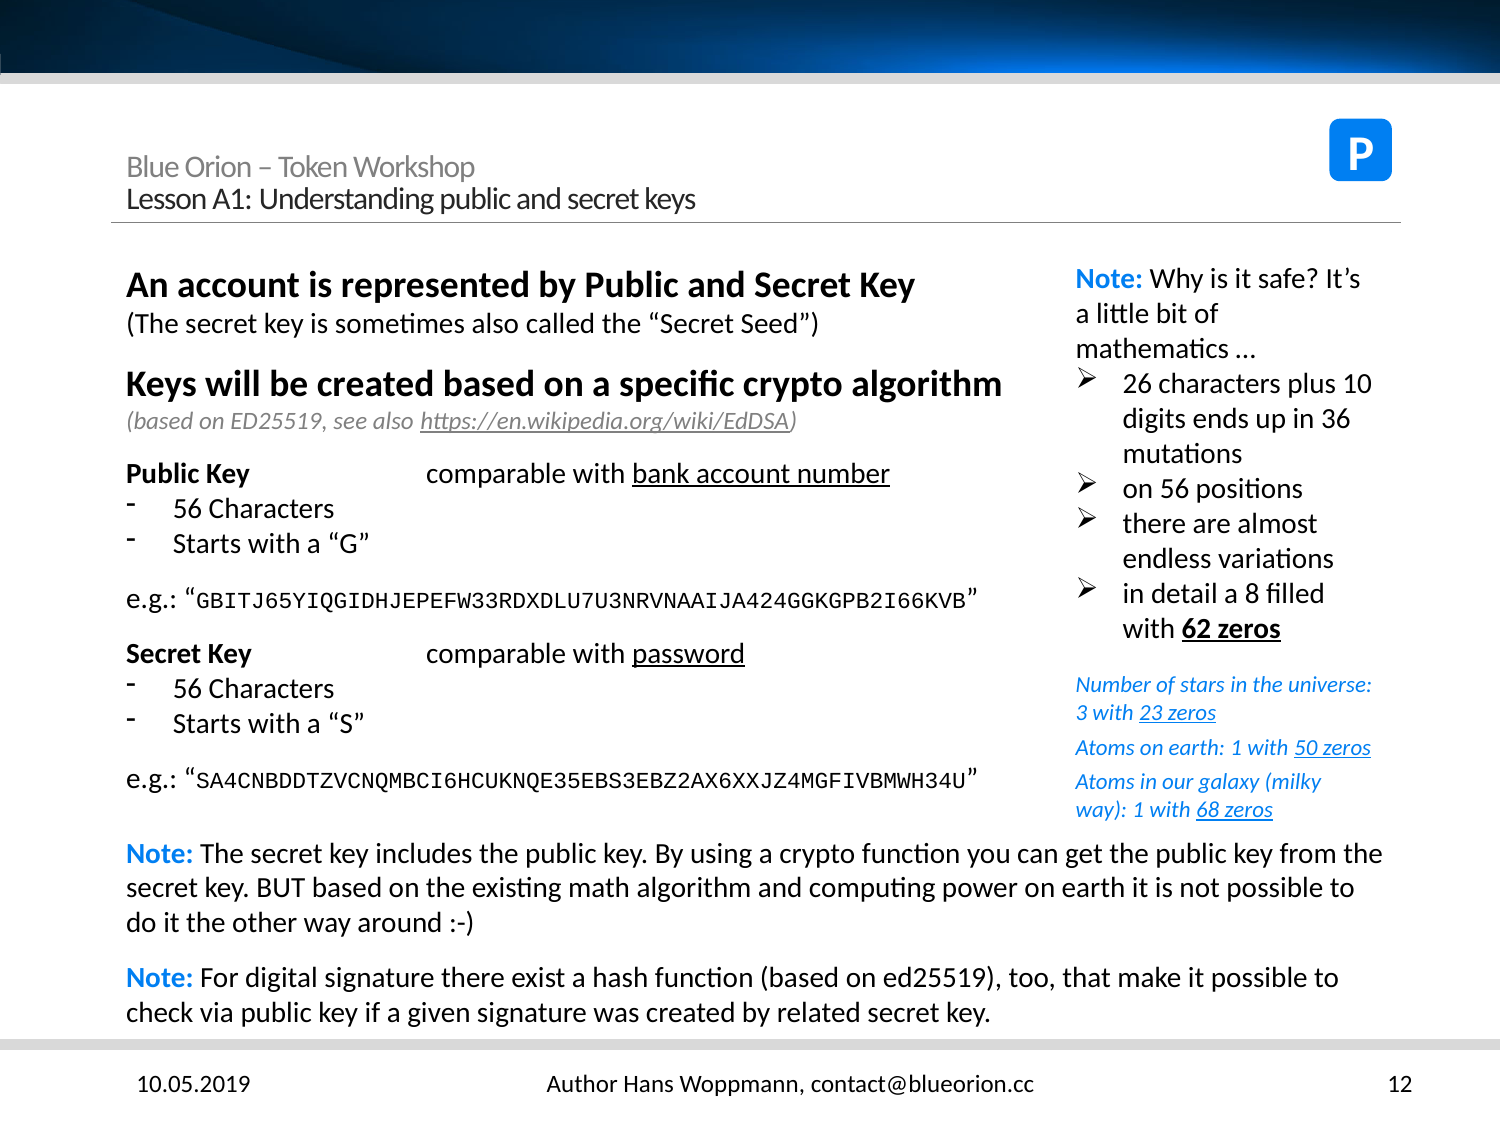

P
# Blue Orion – Token Workshop Lesson A1: Understanding public and secret keys
An account is represented by Public and Secret Key
(The secret key is sometimes also called the “Secret Seed”)

Keys will be created based on a specific crypto algorithm
(based on ED25519, see also https://en.wikipedia.org/wiki/EdDSA)

Public Key 		comparable with bank account number
56 Characters
Starts with a “G”

e.g.: “GBITJ65YIQGIDHJEPEFW33RDXDLU7U3NRVNAAIJA424GGKGPB2I66KVB”

Secret Key  		comparable with password
56 Characters
Starts with a “S”

e.g.: “SA4CNBDDTZVCNQMBCI6HCUKNQE35EBS3EBZ2AX6XXJZ4MGFIVBMWH34U”

Note: The secret key includes the public key. By using a crypto function you can get the public key from the secret key. BUT based on the existing math algorithm and computing power on earth it is not possible to do it the other way around :-)

Note: For digital signature there exist a hash function (based on ed25519), too, that make it possible to check via public key if a given signature was created by related secret key.
Note: Why is it safe? It’s a little bit of mathematics …
26 characters plus 10 digits ends up in 36 mutations
on 56 positions
there are almost endless variations
in detail a 8 filled with 62 zeros
Number of stars in the universe: 3 with 23 zeros

Atoms on earth: 1 with 50 zeros

Atoms in our galaxy (milky way): 1 with 68 zeros